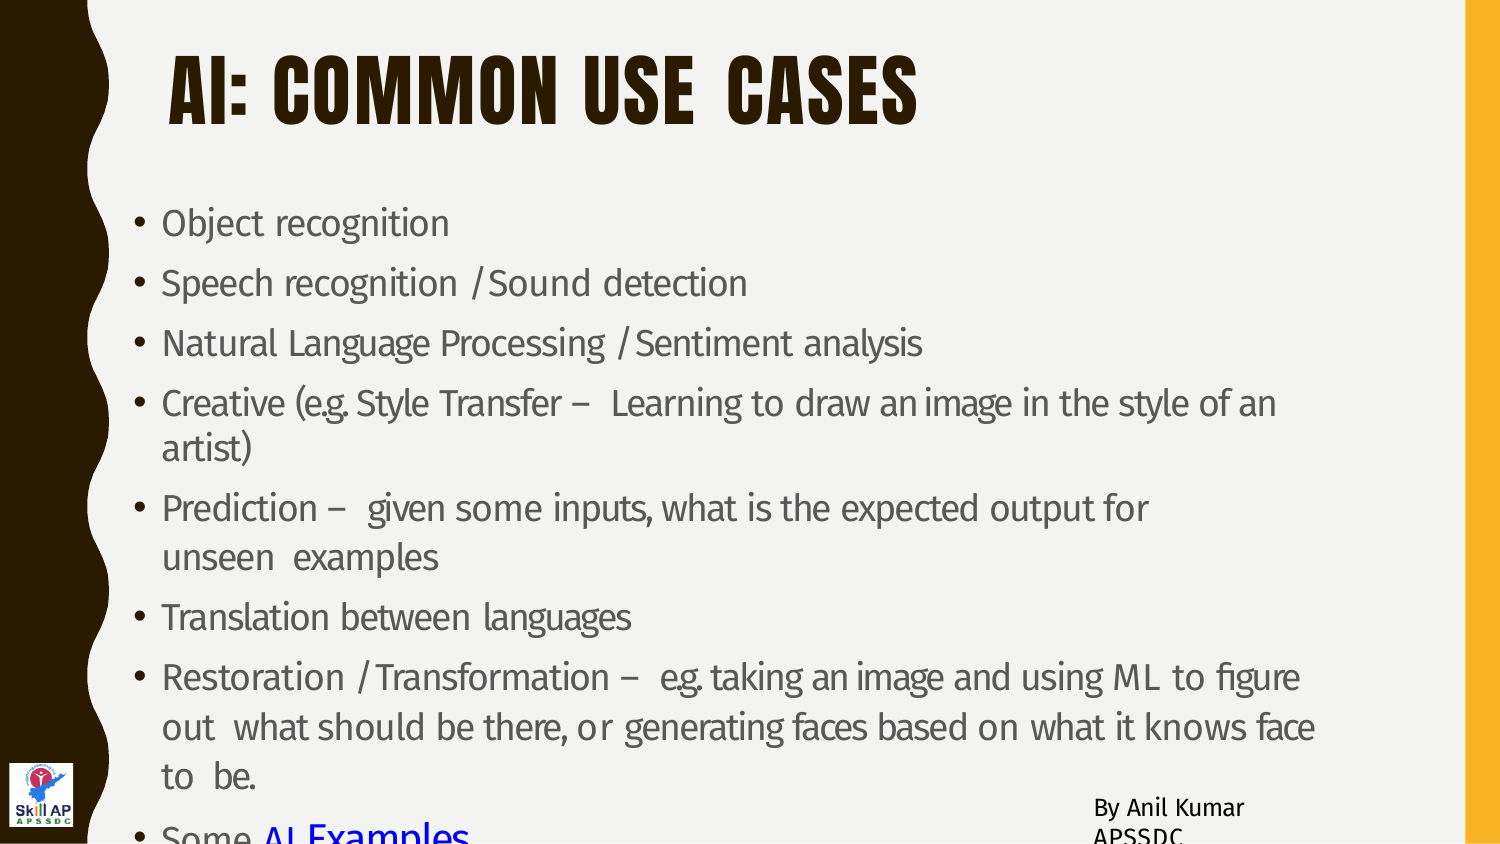

# AI: COMMON USE CASES
Object recognition
Speech recognition / Sound detection
Natural Language Processing / Sentiment analysis
Creative (e.g. Style Transfer – Learning to draw an image in the style of an artist)
Prediction – given some inputs, what is the expected output for unseen  examples
Translation between languages
Restoration / Transformation – e.g. taking an image and using ML to figure out  what should be there, or generating faces based on what it knows face to be.
Some AI Examples

By Anil Kumar APSSDC
20